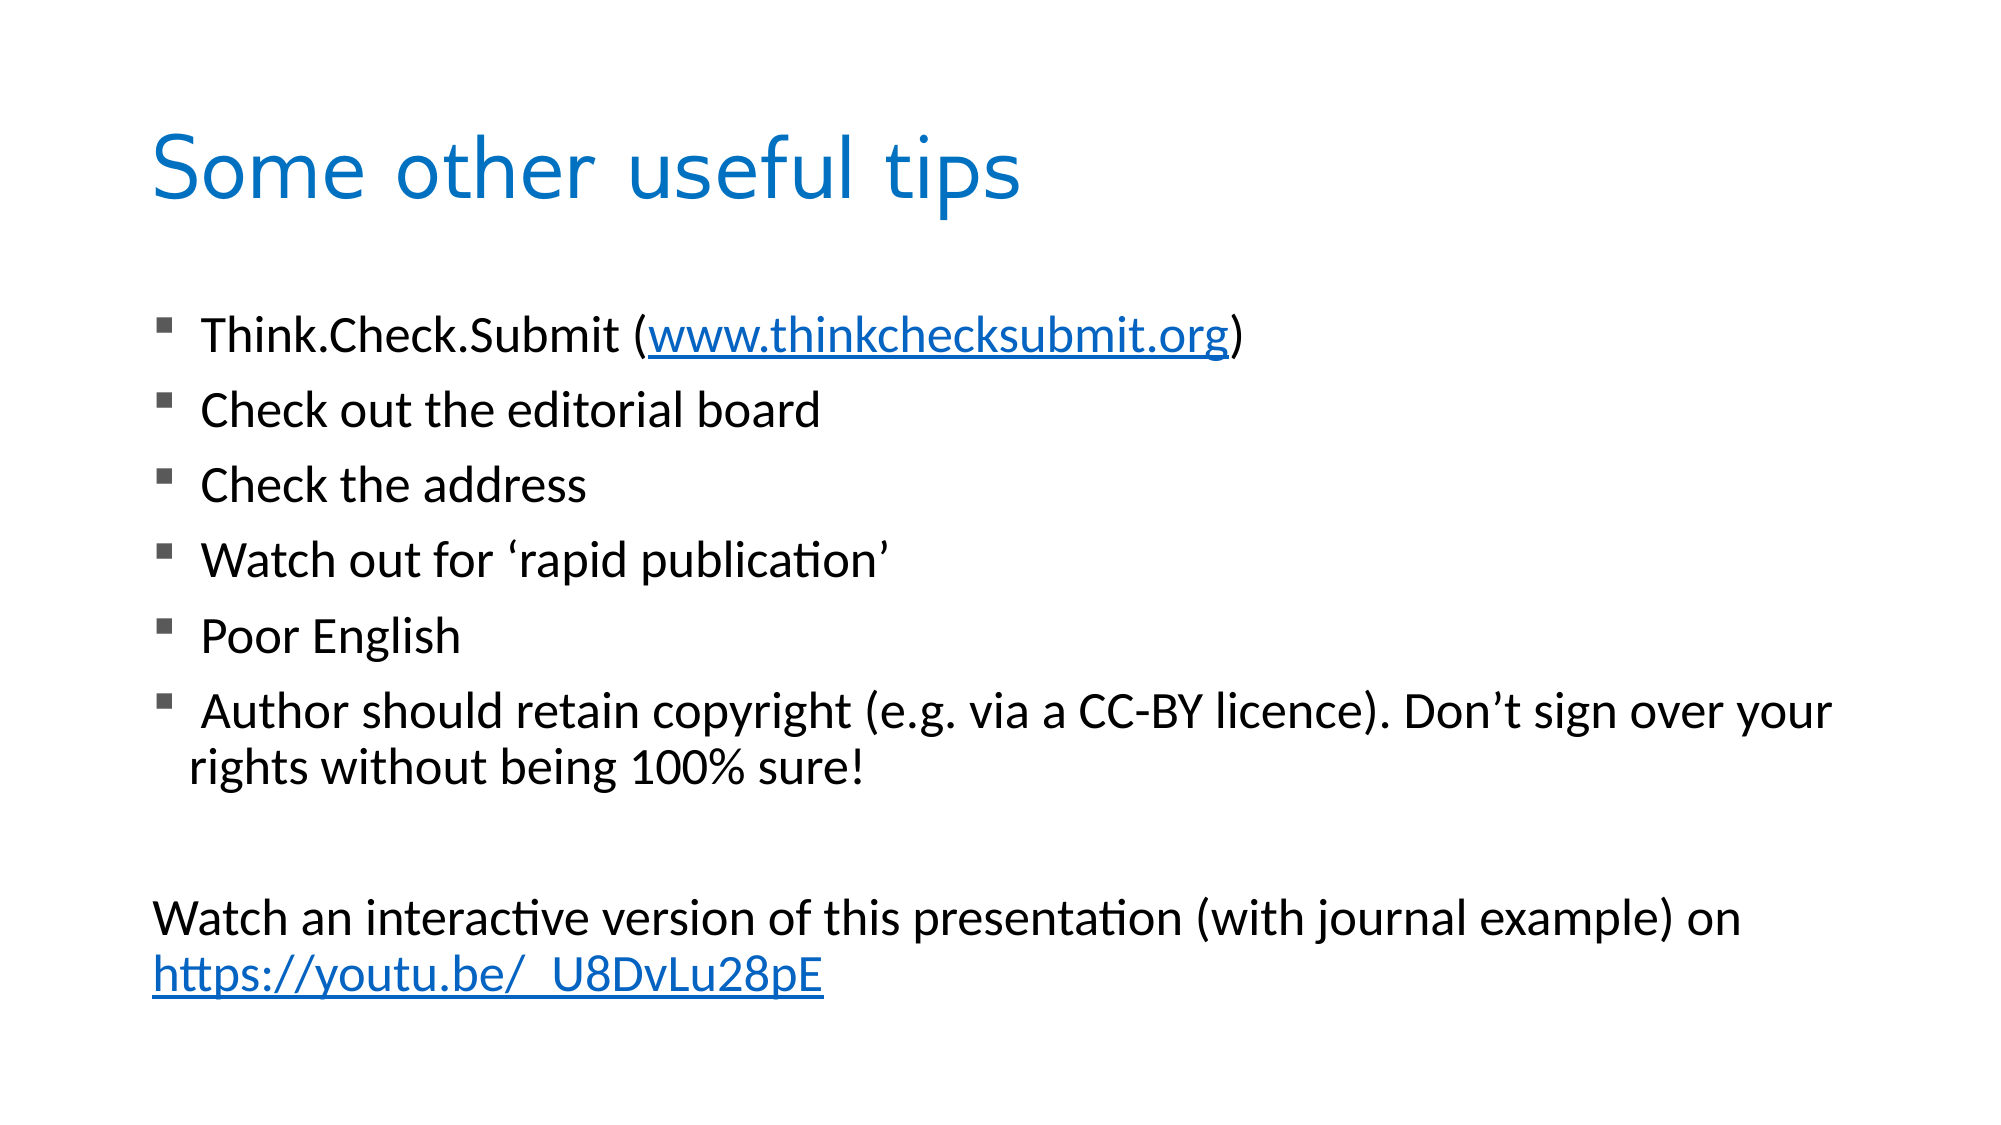

# Some other useful tips
 Think.Check.Submit (www.thinkchecksubmit.org)
 Check out the editorial board
 Check the address
 Watch out for ‘rapid publication’
 Poor English
 Author should retain copyright (e.g. via a CC-BY licence). Don’t sign over your rights without being 100% sure!

Watch an interactive version of this presentation (with journal example) on https://youtu.be/_U8DvLu28pE